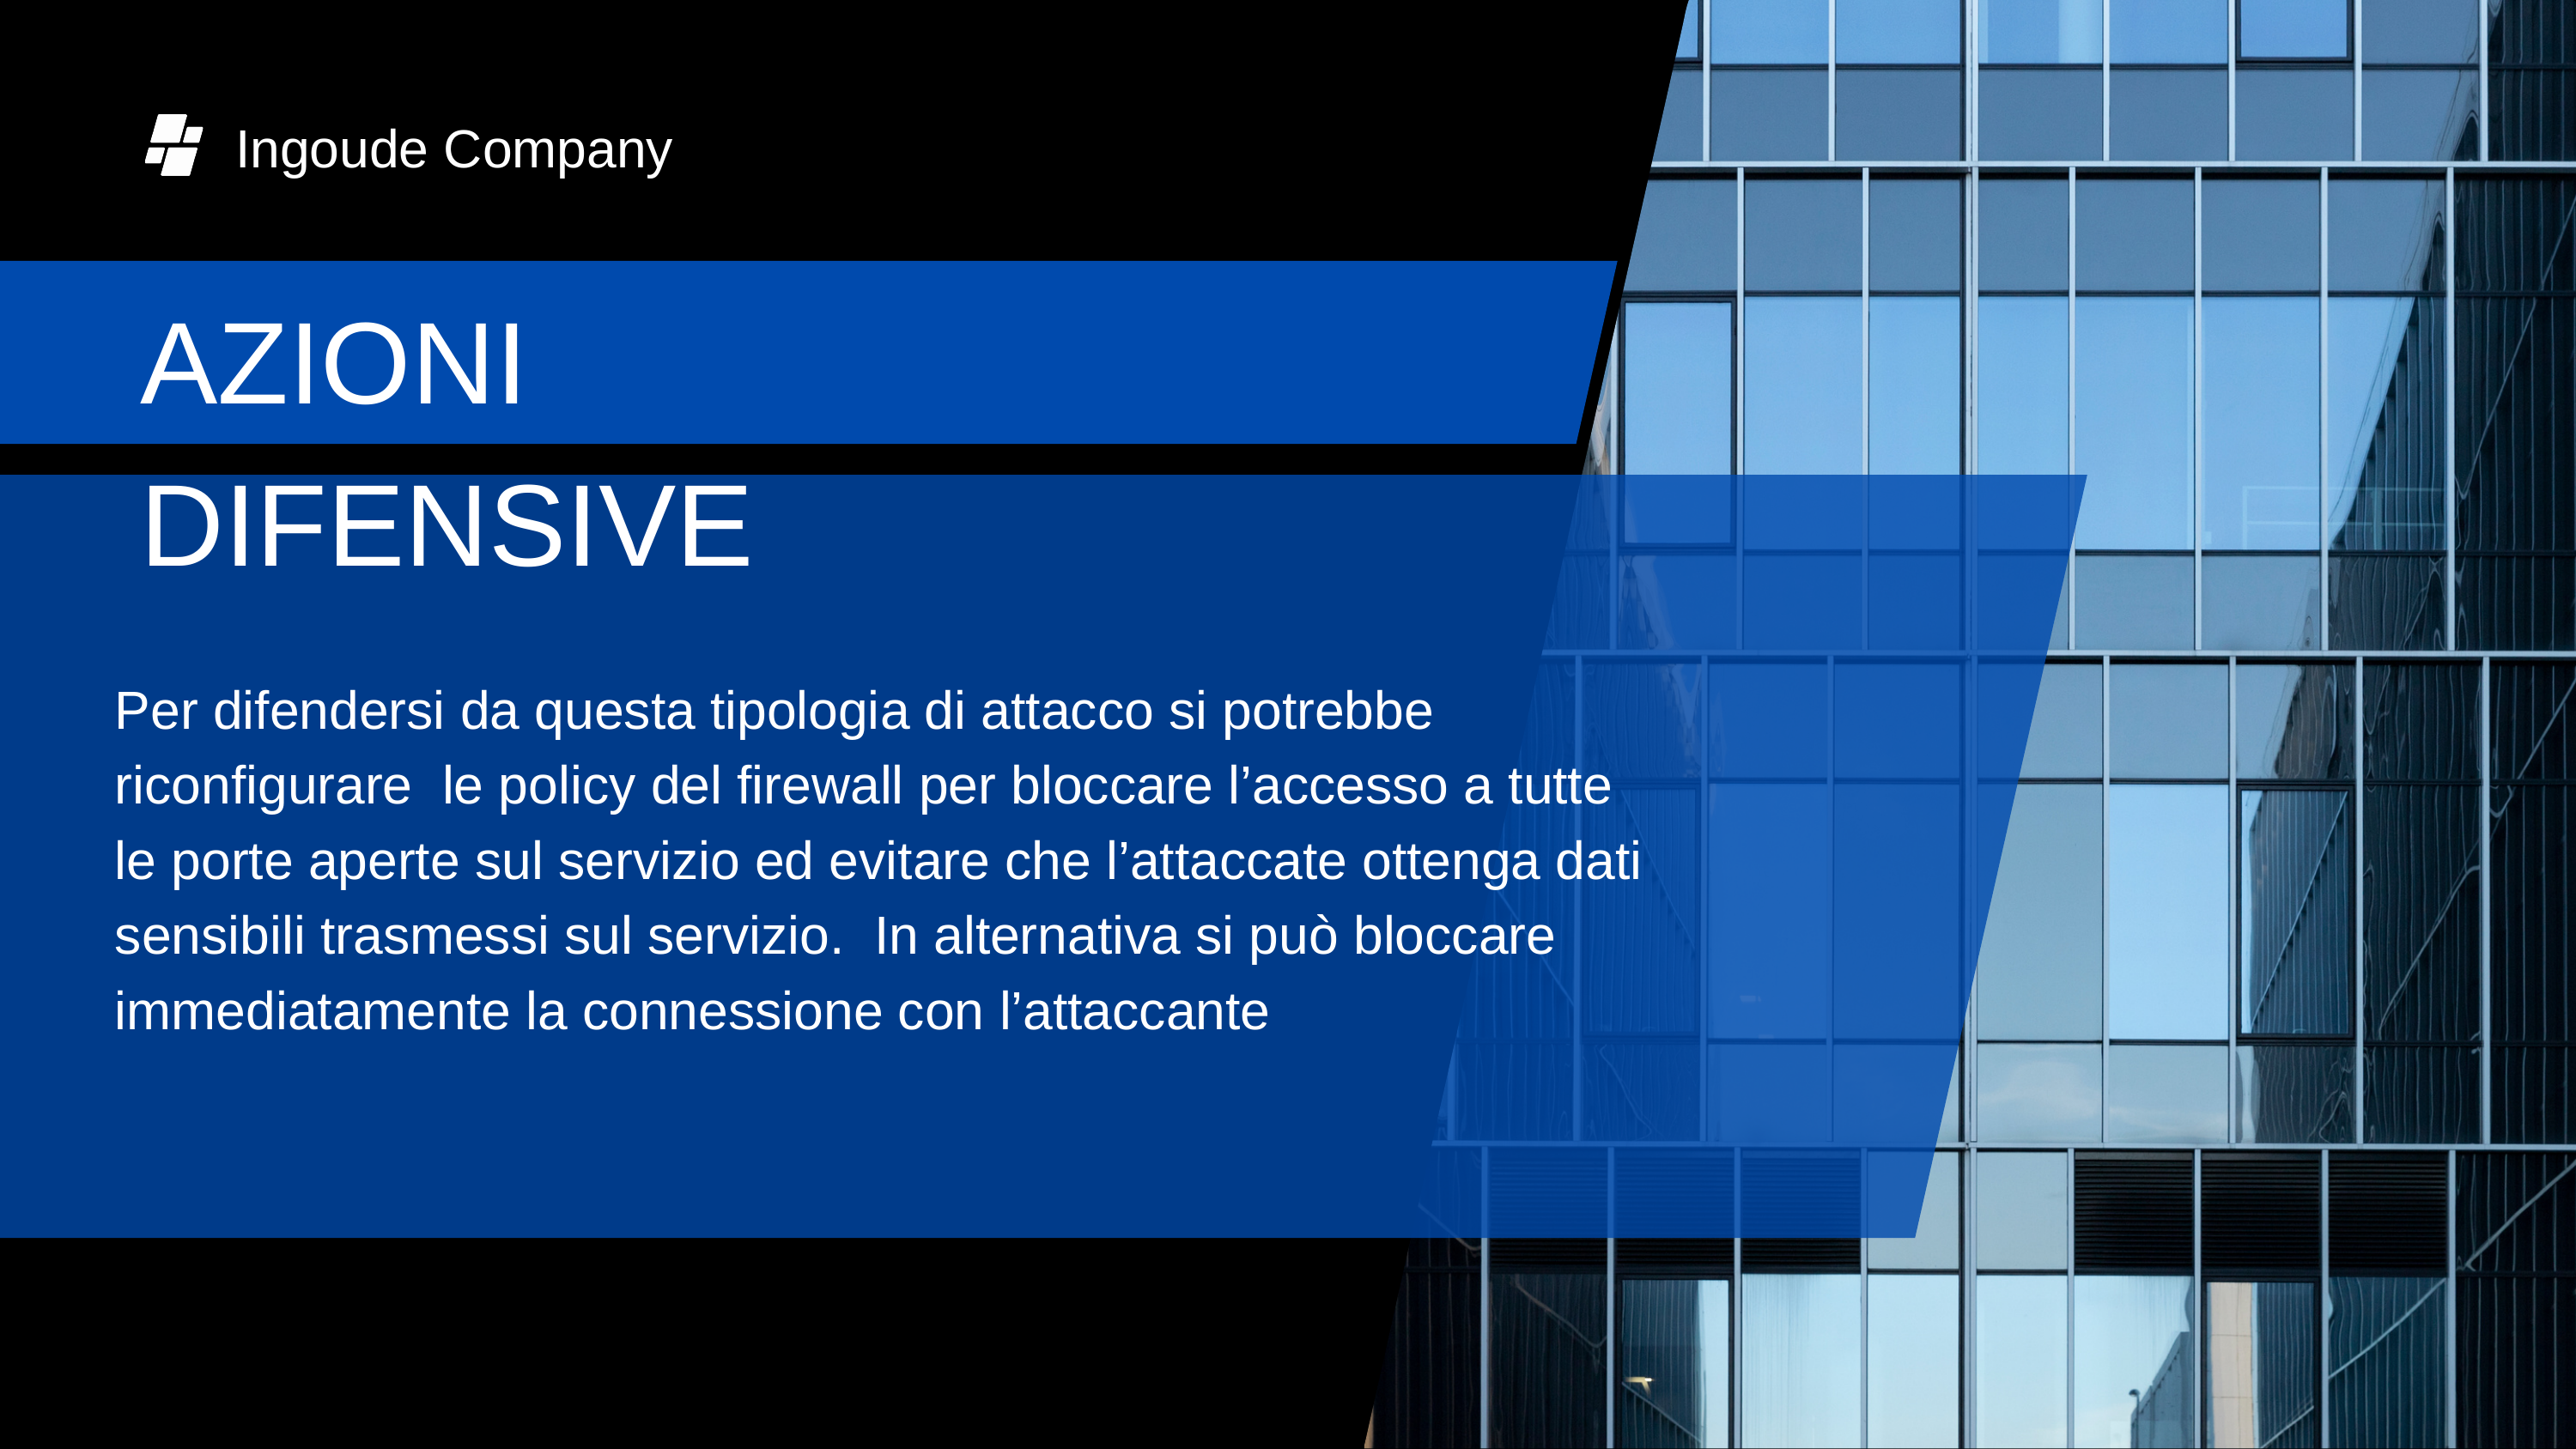

Ingoude Company

AZIONI DIFENSIVE

Per difendersi da questa tipologia di attacco si potrebbe riconfigurare  le policy del firewall per bloccare l’accesso a tutte le porte aperte sul servizio ed evitare che l’attaccate ottenga dati sensibili trasmessi sul servizio.  In alternativa si può bloccare immediatamente la connessione con l’attaccante